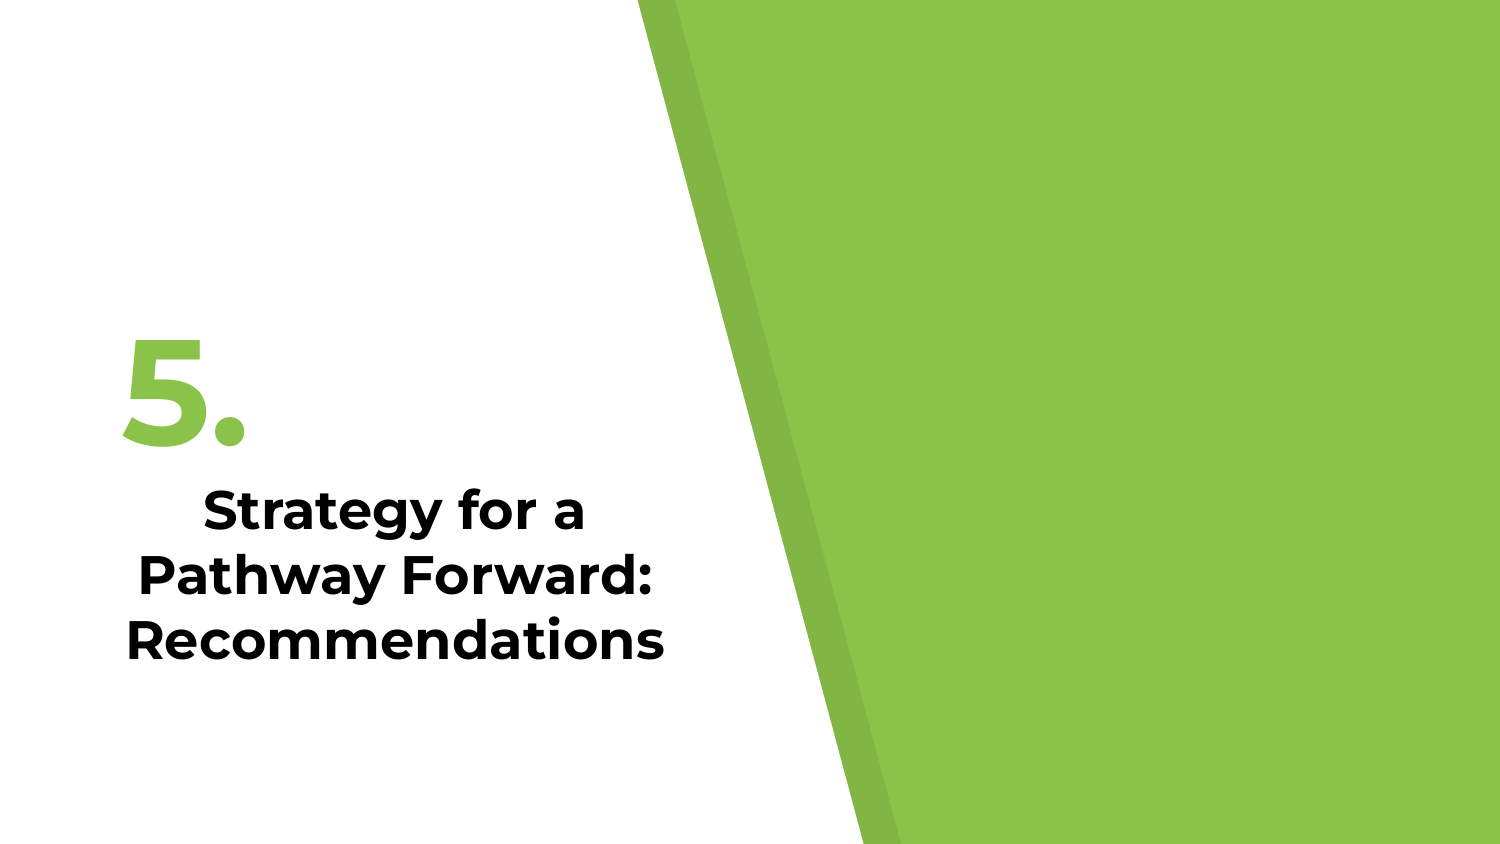

# 5.
Strategy for a Pathway Forward: Recommendations